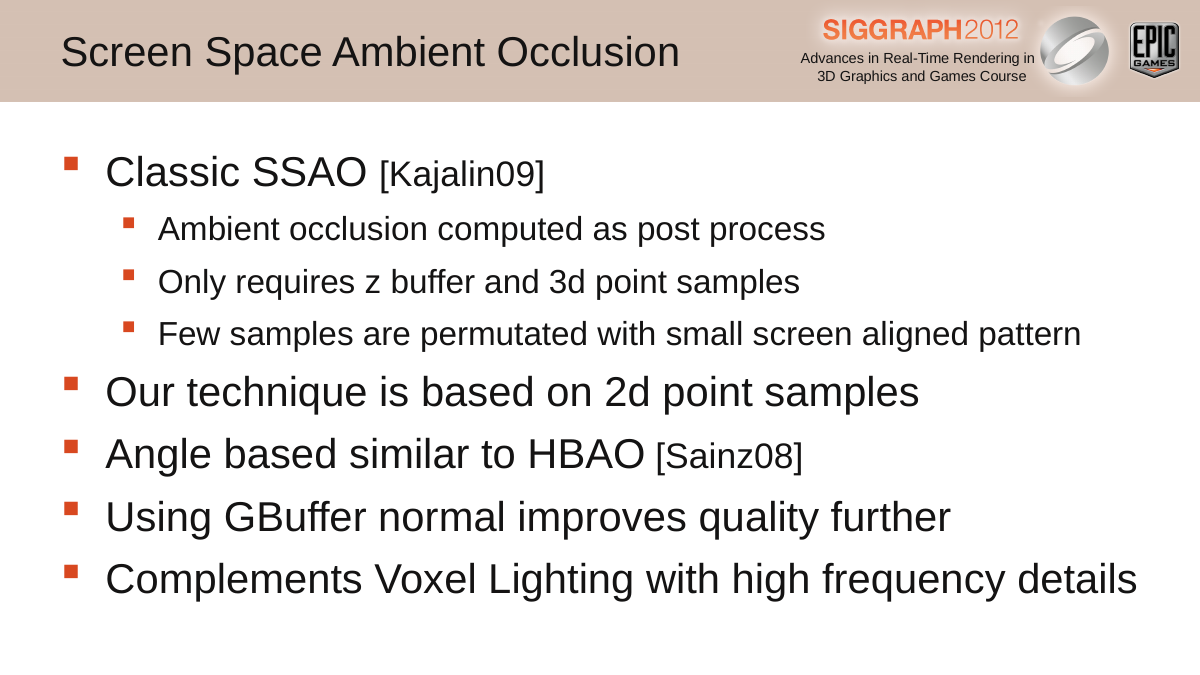

Screen Space Ambient Occlusion
Classic SSAO [Kajalin09]
Ambient occlusion computed as post process
Only requires z buffer and 3d point samples
Few samples are permutated with small screen aligned pattern
Our technique is based on 2d point samples
Angle based similar to HBAO [Sainz08]
Using GBuffer normal improves quality further
Complements Voxel Lighting with high frequency details